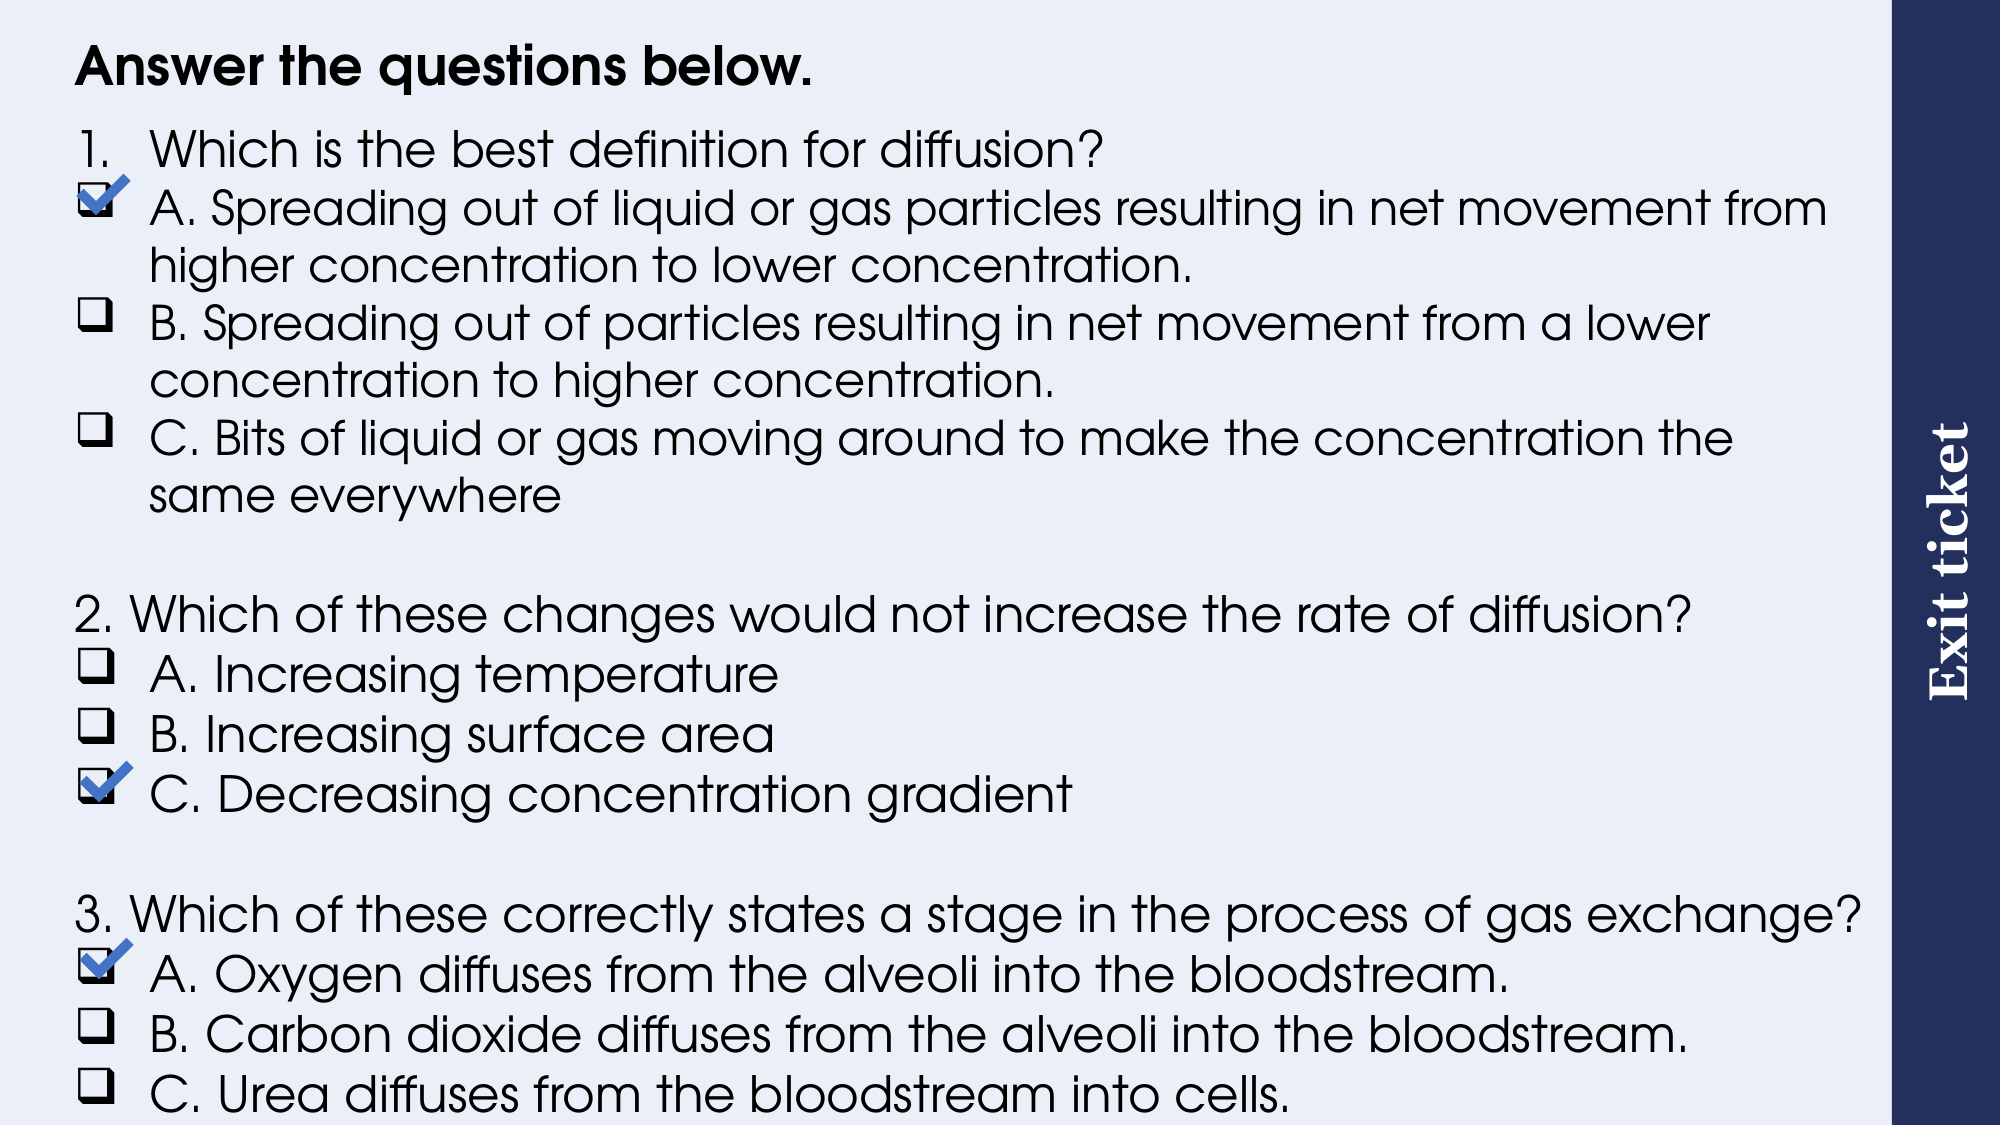

# Answer the questions below.
Which is the best definition for diffusion?
A. Spreading out of liquid or gas particles resulting in net movement from higher concentration to lower concentration.
B. Spreading out of particles resulting in net movement from a lower concentration to higher concentration.
C. Bits of liquid or gas moving around to make the concentration the same everywhere

2. Which of these changes would not increase the rate of diffusion?
A. Increasing temperature
B. Increasing surface area
C. Decreasing concentration gradient

3. Which of these correctly states a stage in the process of gas exchange?
A. Oxygen diffuses from the alveoli into the bloodstream.
B. Carbon dioxide diffuses from the alveoli into the bloodstream.
C. Urea diffuses from the bloodstream into cells.

✓
✓
✓